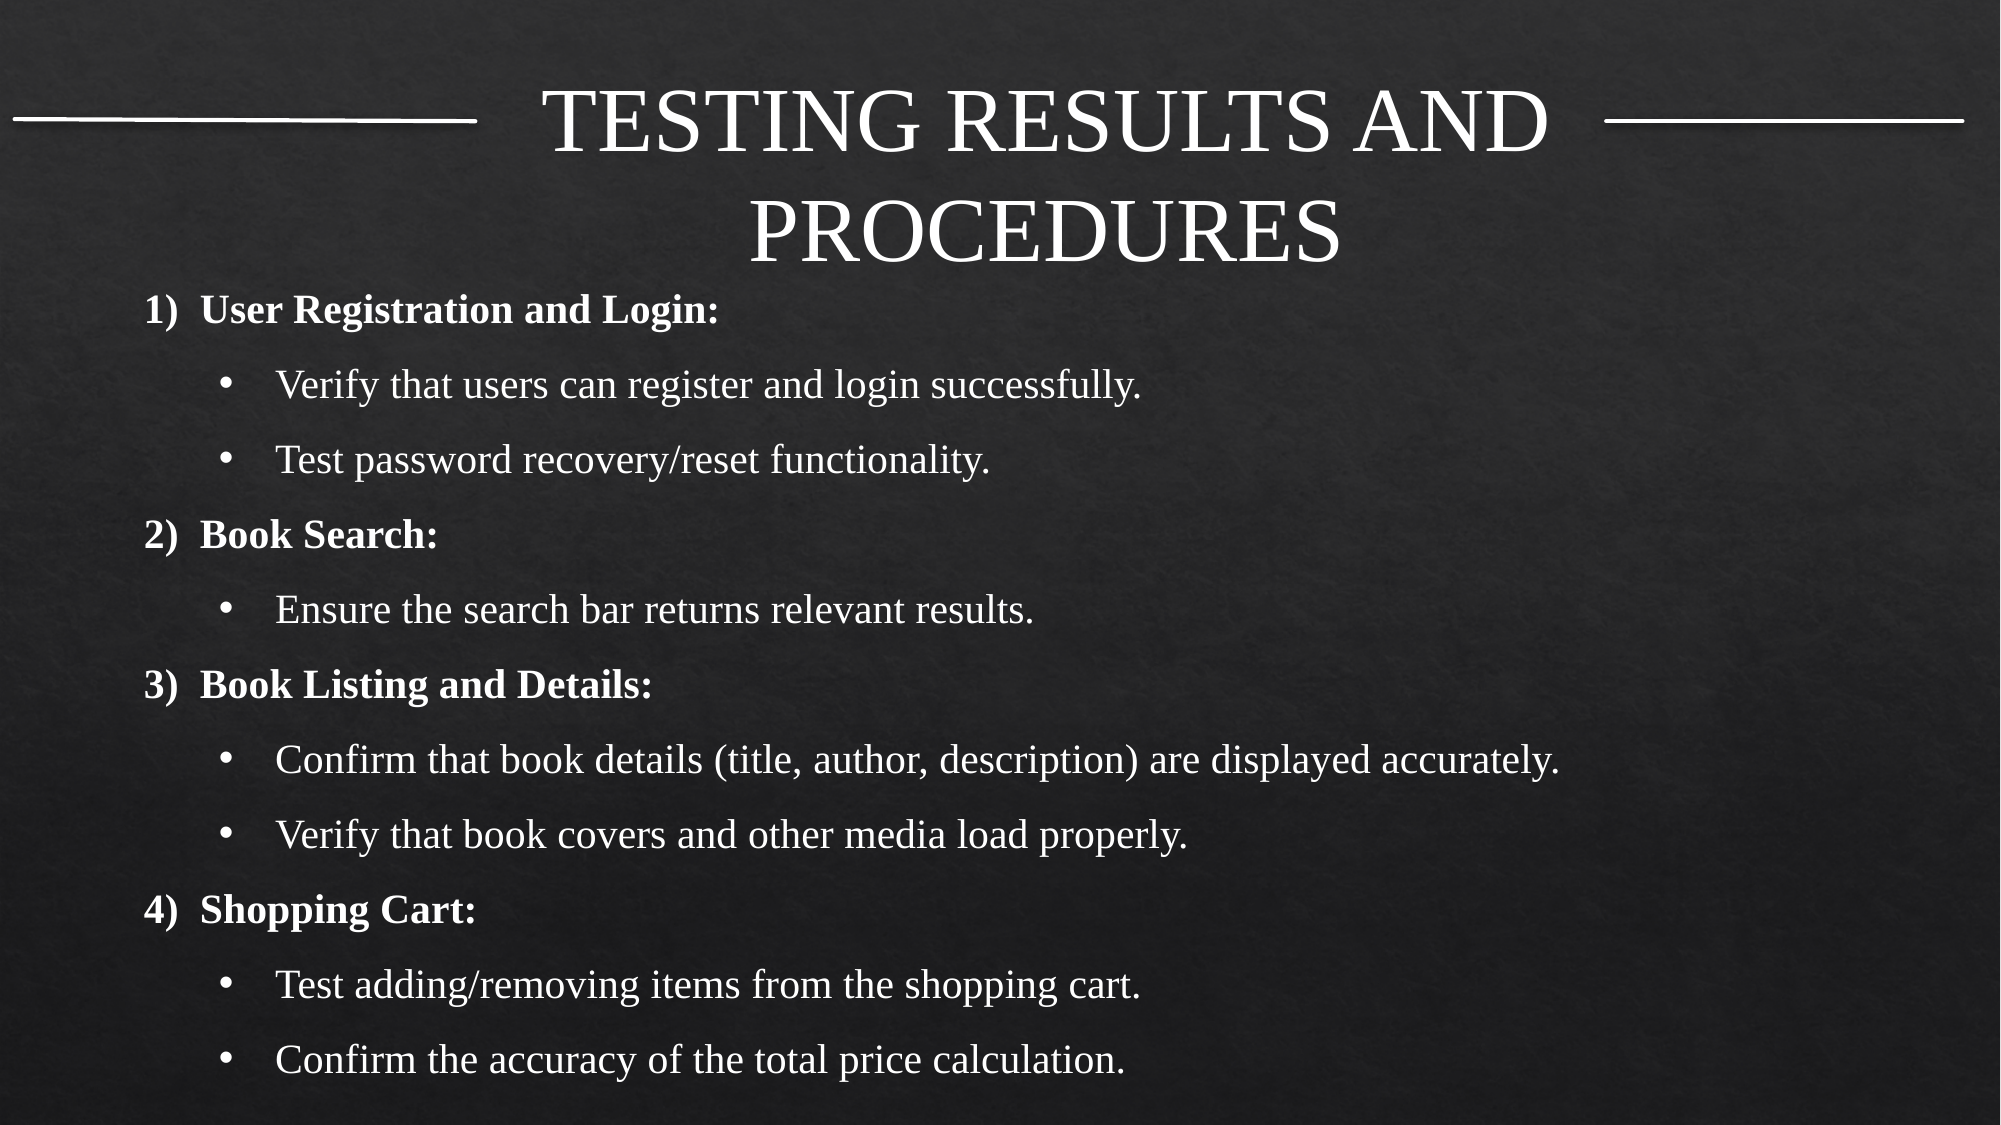

TESTING RESULTS AND PROCEDURES
1)  User Registration and Login:
Verify that users can register and login successfully.
Test password recovery/reset functionality.
2)  Book Search:
Ensure the search bar returns relevant results.
3)  Book Listing and Details:
Confirm that book details (title, author, description) are displayed accurately.
Verify that book covers and other media load properly.
4)  Shopping Cart:
Test adding/removing items from the shopping cart.
Confirm the accuracy of the total price calculation.